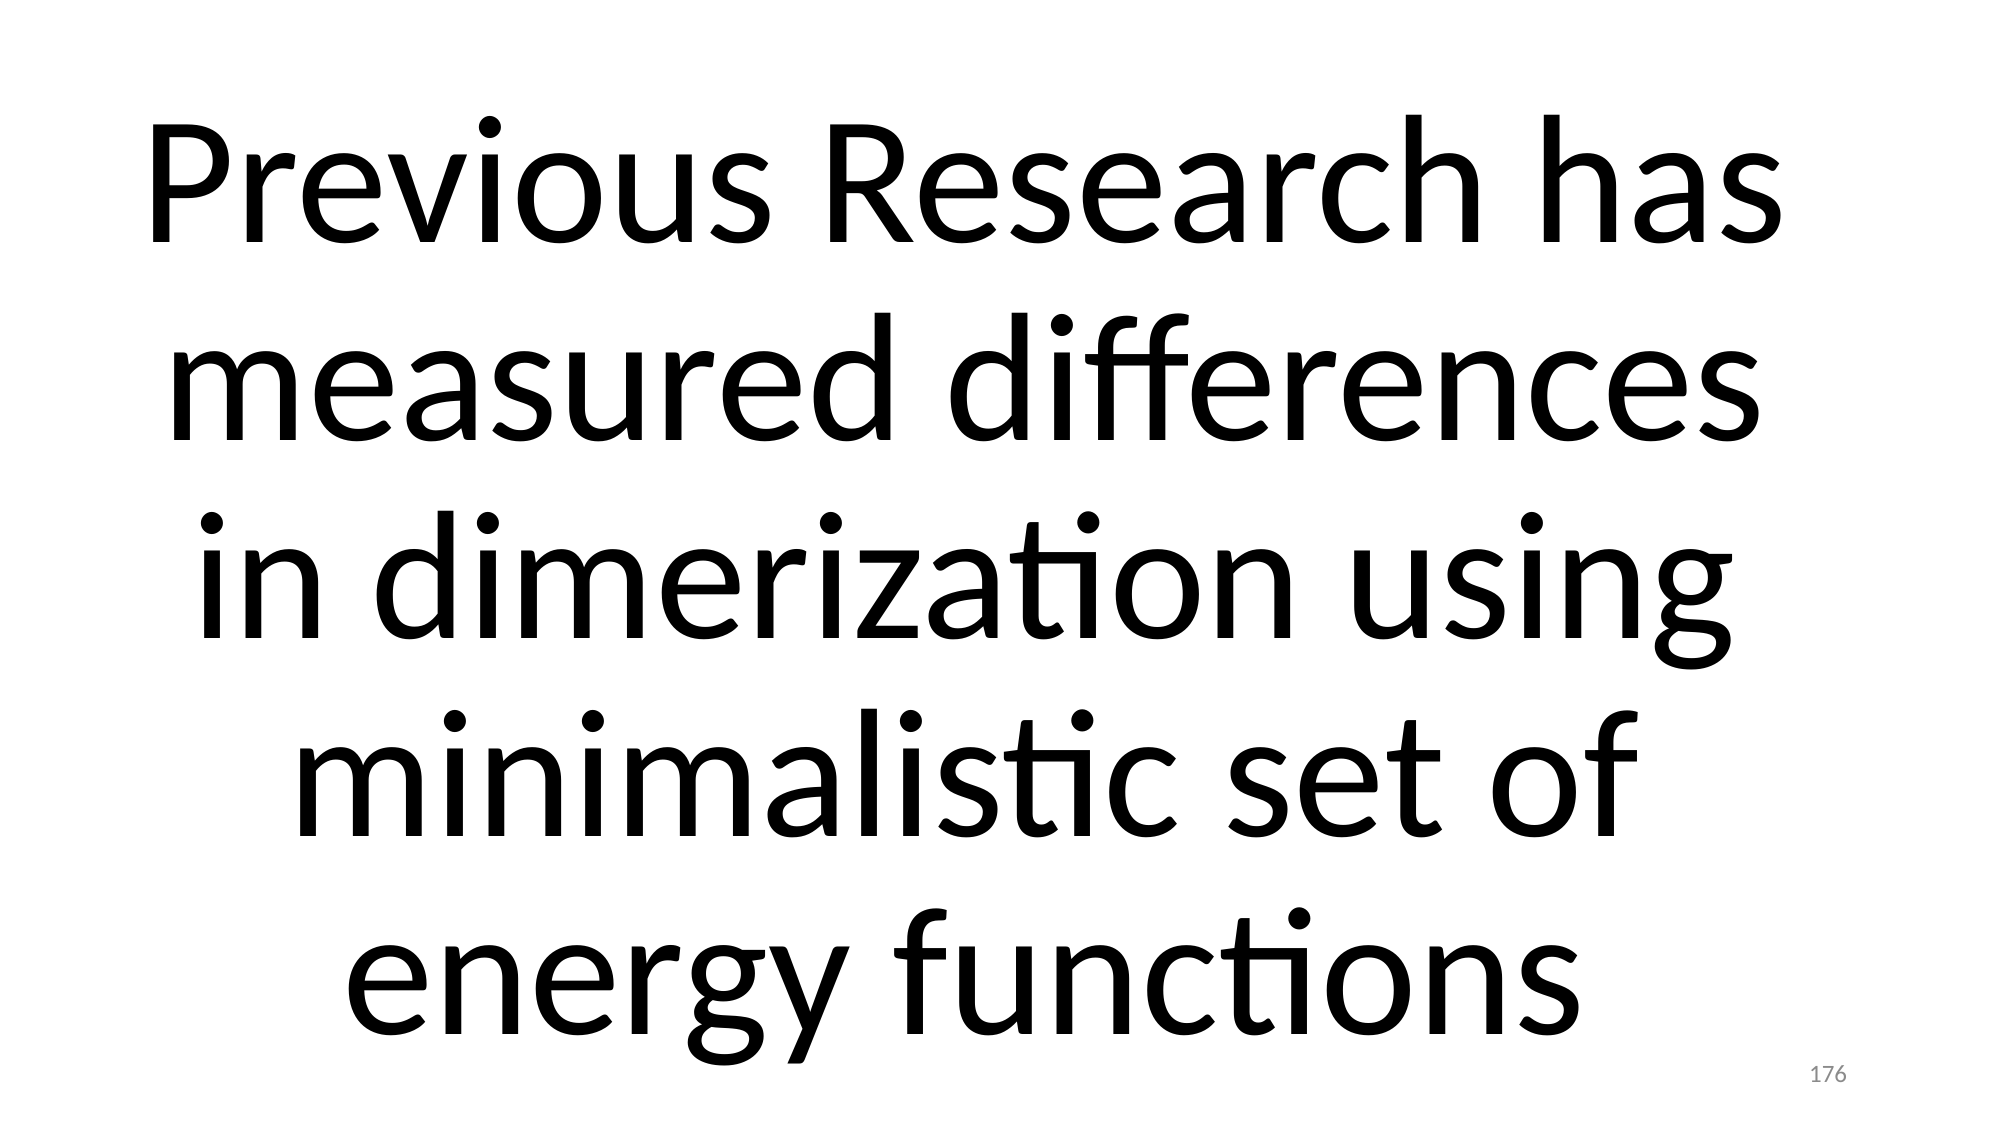

# Previous Research has measured differences in dimerization using minimalistic set of energy functions
176